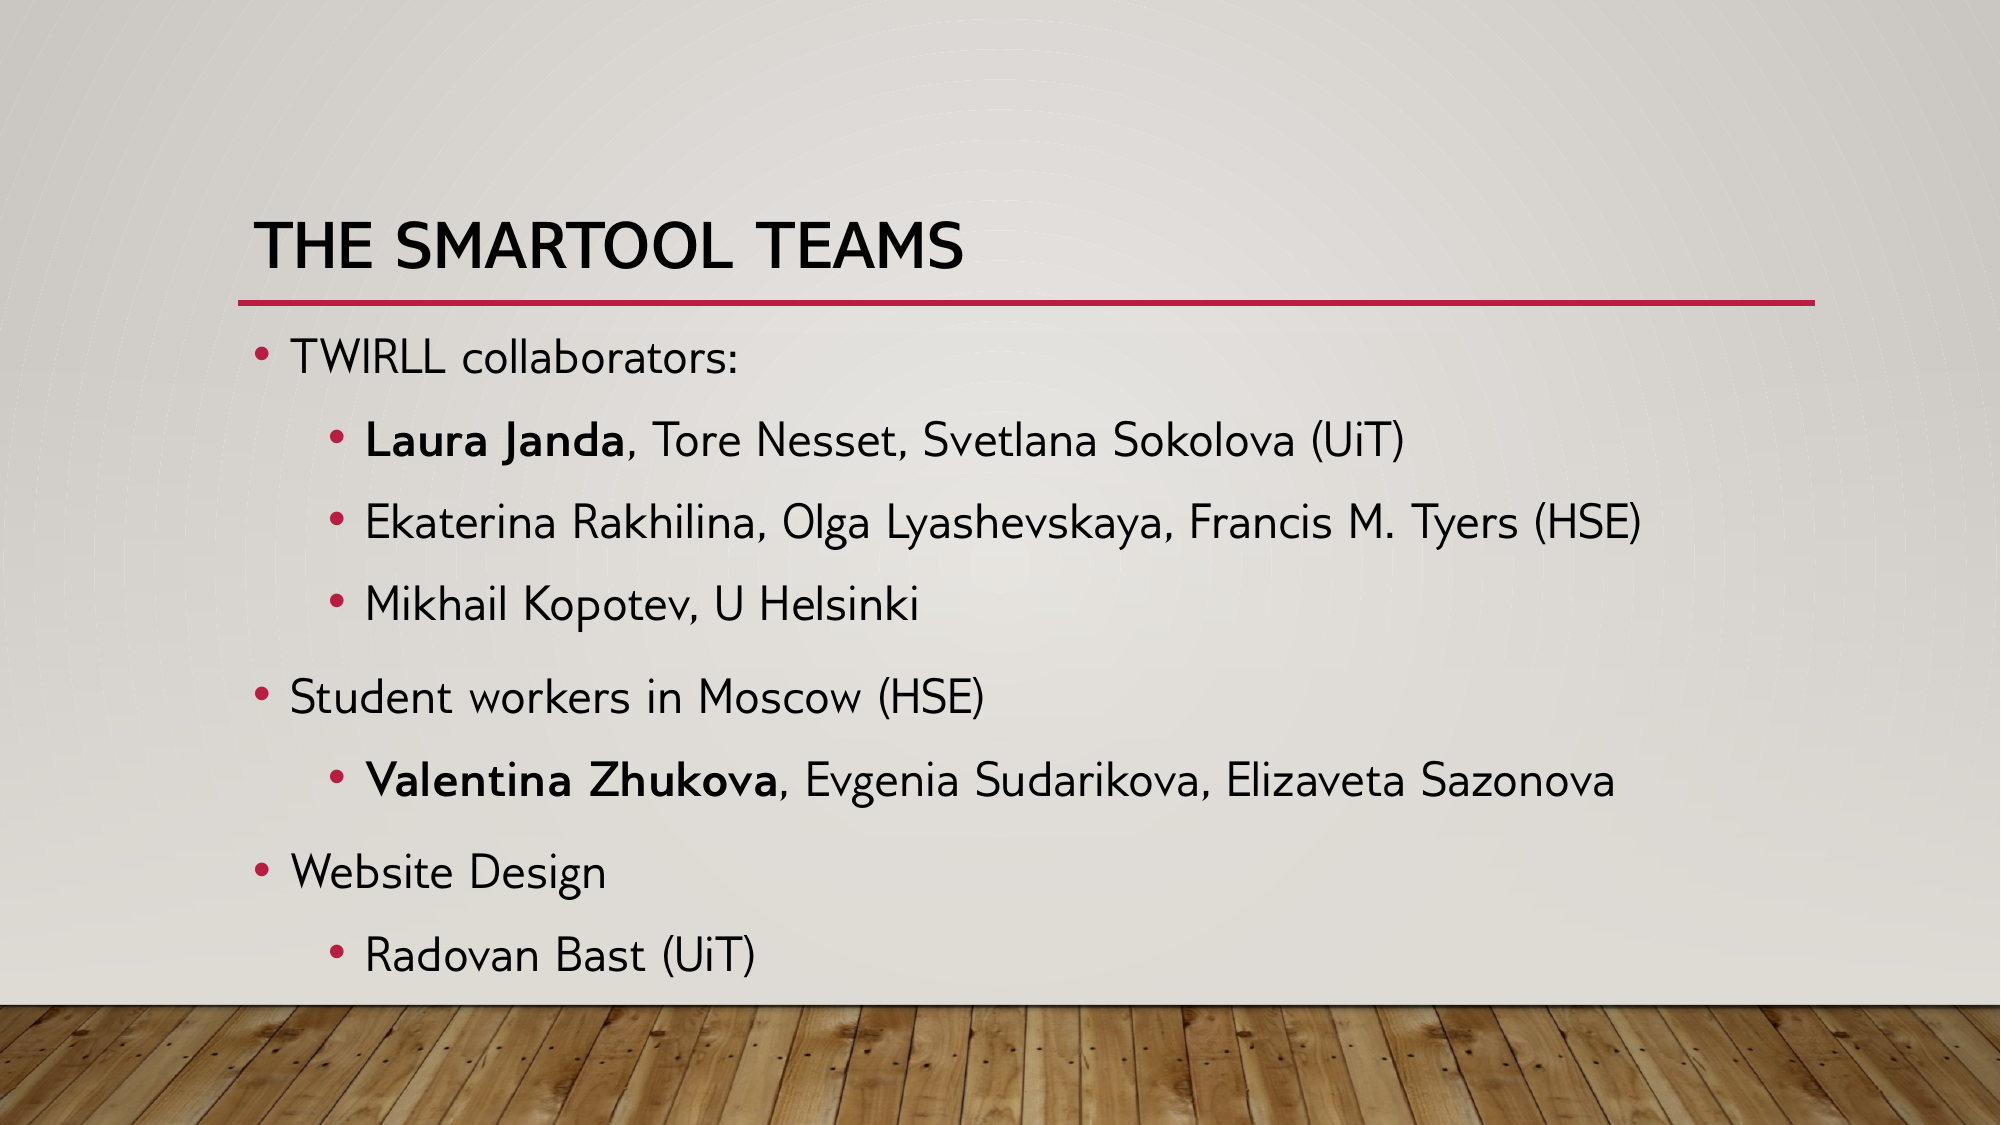

# The SMARTool Teams
TWIRLL collaborators:
Laura Janda, Tore Nesset, Svetlana Sokolova (UiT)
Ekaterina Rakhilina, Olga Lyashevskaya, Francis M. Tyers (HSE)
Mikhail Kopotev, U Helsinki
Student workers in Moscow (HSE)
Valentina Zhukova, Evgenia Sudarikova, Elizaveta Sazonova
Website Design
Radovan Bast (UiT)